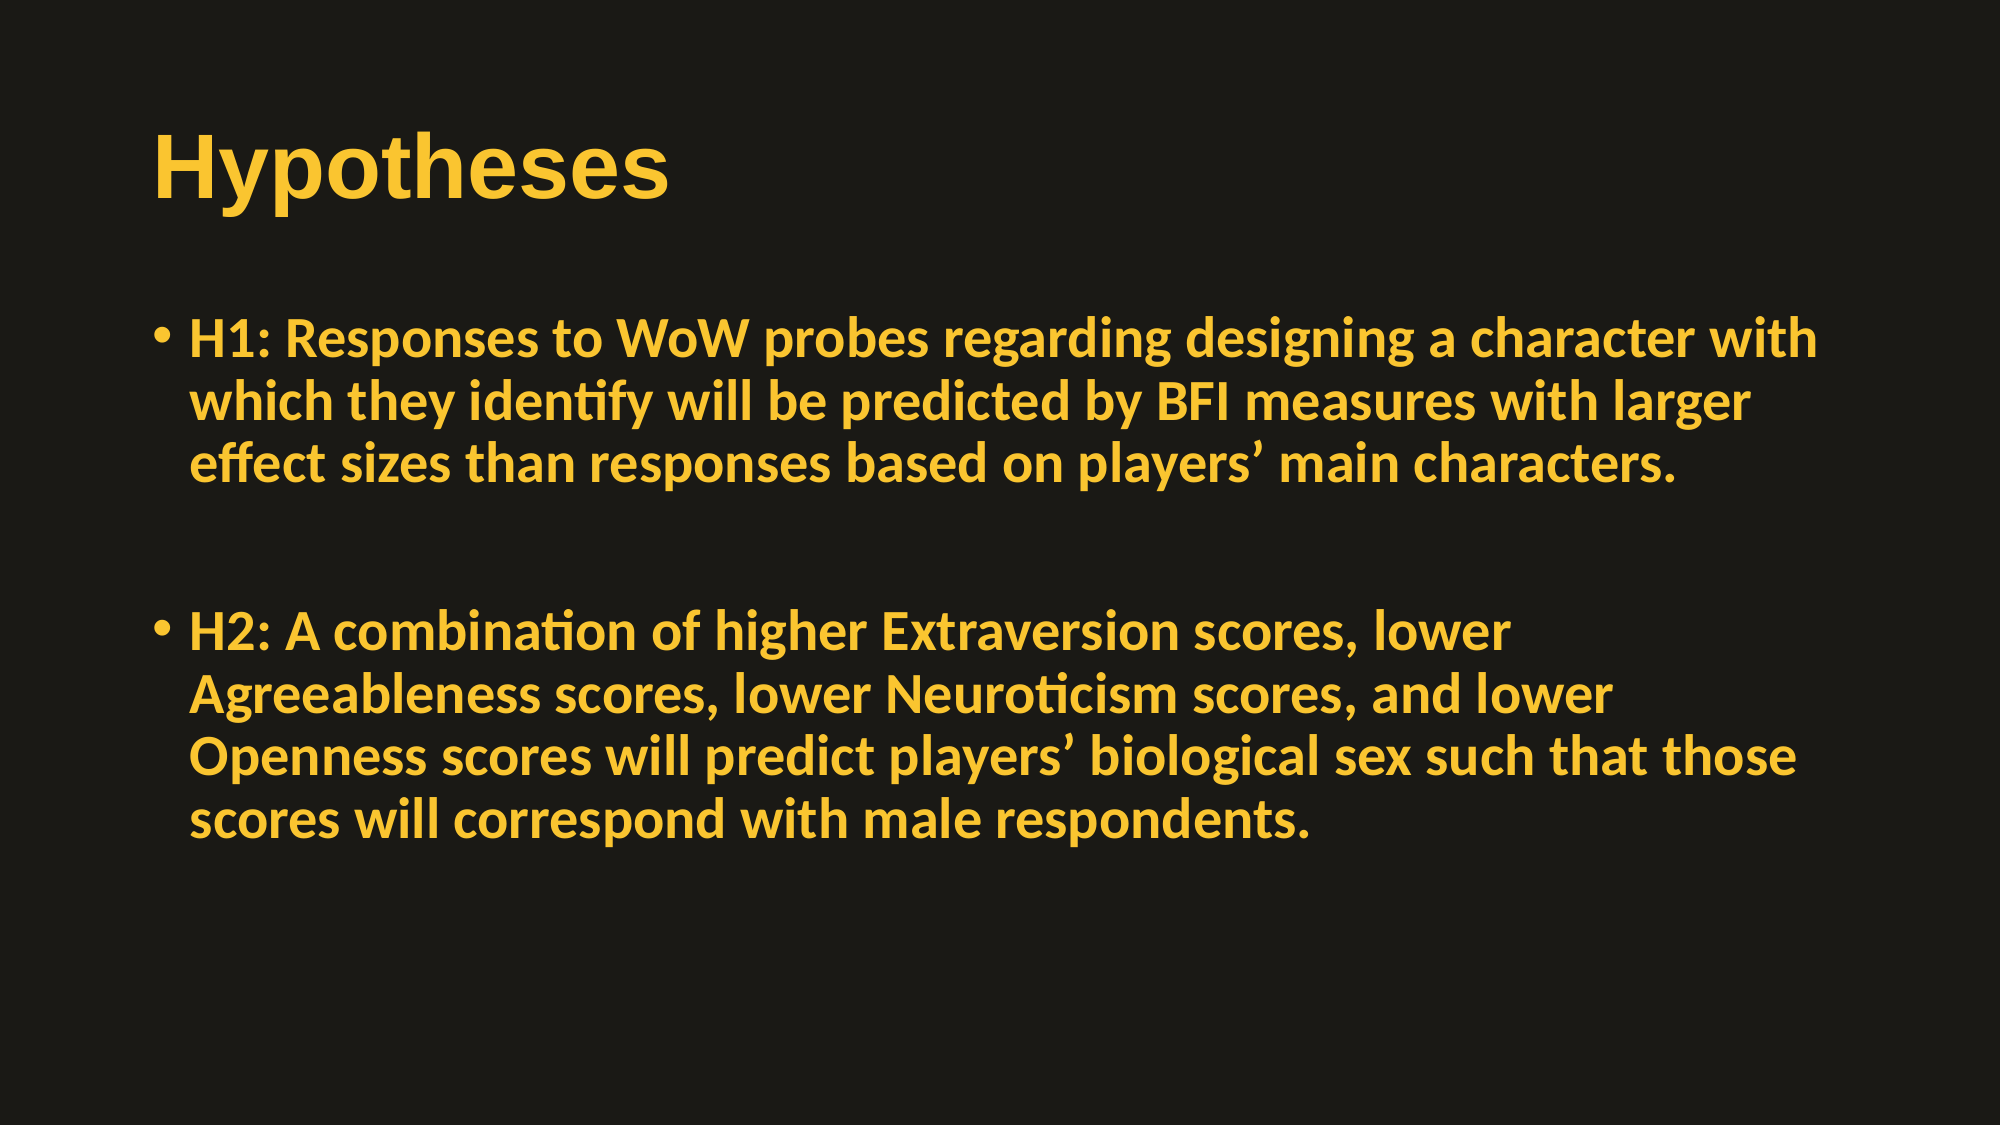

# Hypotheses
H1: Responses to WoW probes regarding designing a character with which they identify will be predicted by BFI measures with larger effect sizes than responses based on players’ main characters.

H2: A combination of higher Extraversion scores, lower Agreeableness scores, lower Neuroticism scores, and lower Openness scores will predict players’ biological sex such that those scores will correspond with male respondents.